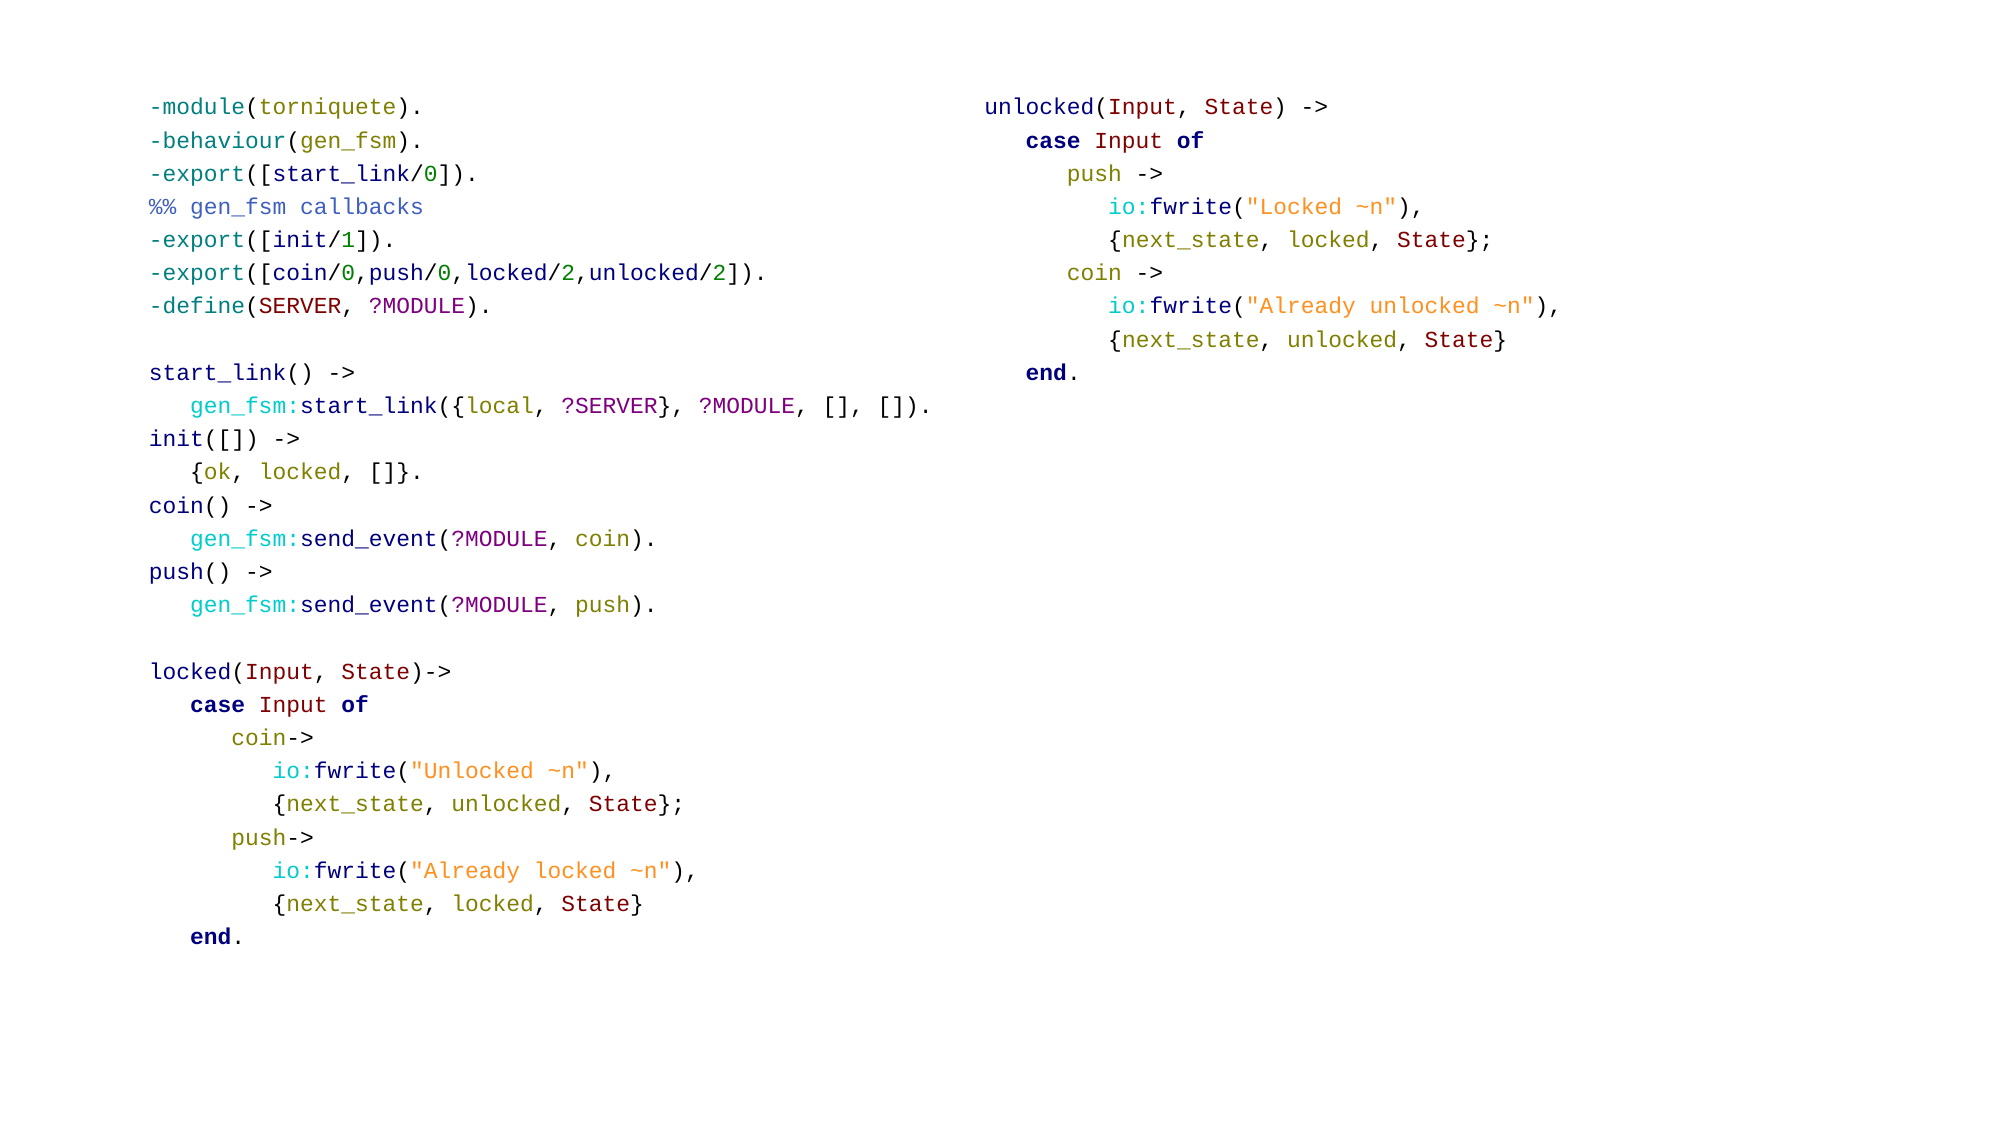

-module(torniquete).
-behaviour(gen_fsm).
-export([start_link/0]).
%% gen_fsm callbacks
-export([init/1]).
-export([coin/0,push/0,locked/2,unlocked/2]).
-define(SERVER, ?MODULE).

start_link() ->
   gen_fsm:start_link({local, ?SERVER}, ?MODULE, [], []).
init([]) ->
   {ok, locked, []}.
coin() ->
   gen_fsm:send_event(?MODULE, coin).
push() ->
   gen_fsm:send_event(?MODULE, push).

locked(Input, State)->
   case Input of
      coin->
         io:fwrite("Unlocked ~n"),
         {next_state, unlocked, State};
      push->
         io:fwrite("Already locked ~n"),
         {next_state, locked, State}
   end.

unlocked(Input, State) ->
   case Input of
      push ->
         io:fwrite("Locked ~n"),
         {next_state, locked, State};
      coin ->
         io:fwrite("Already unlocked ~n"),
         {next_state, unlocked, State}
   end.